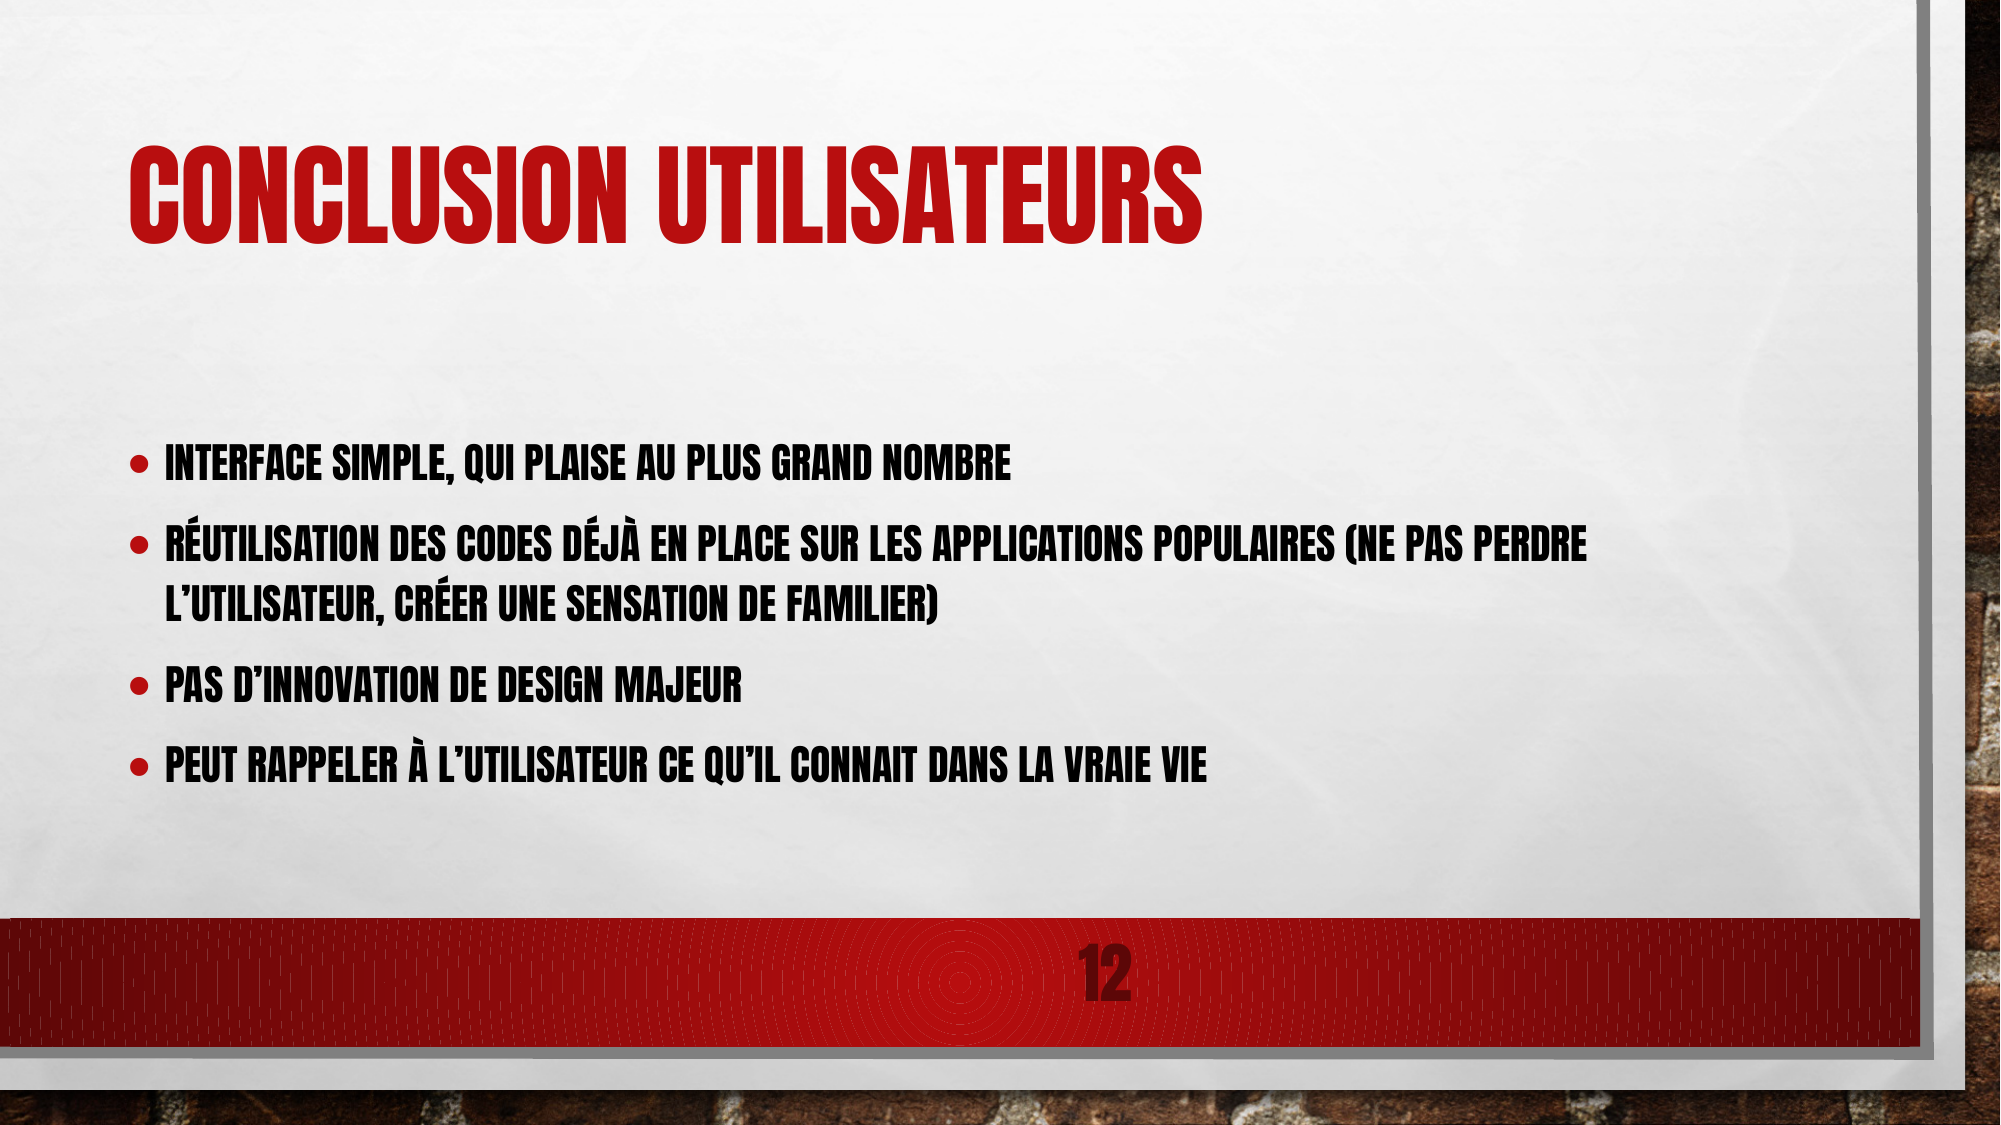

# Conclusion utilisateurs
Interface simple, qui plaise au plus grand nombre
Réutilisation des codes déjà en place sur les applications populaires (ne pas perdre l’utilisateur, créer une sensation de familier)
Pas d’innovation de design majeur
Peut rappeler à l’utilisateur ce qu’il connait dans la vraie vie
12